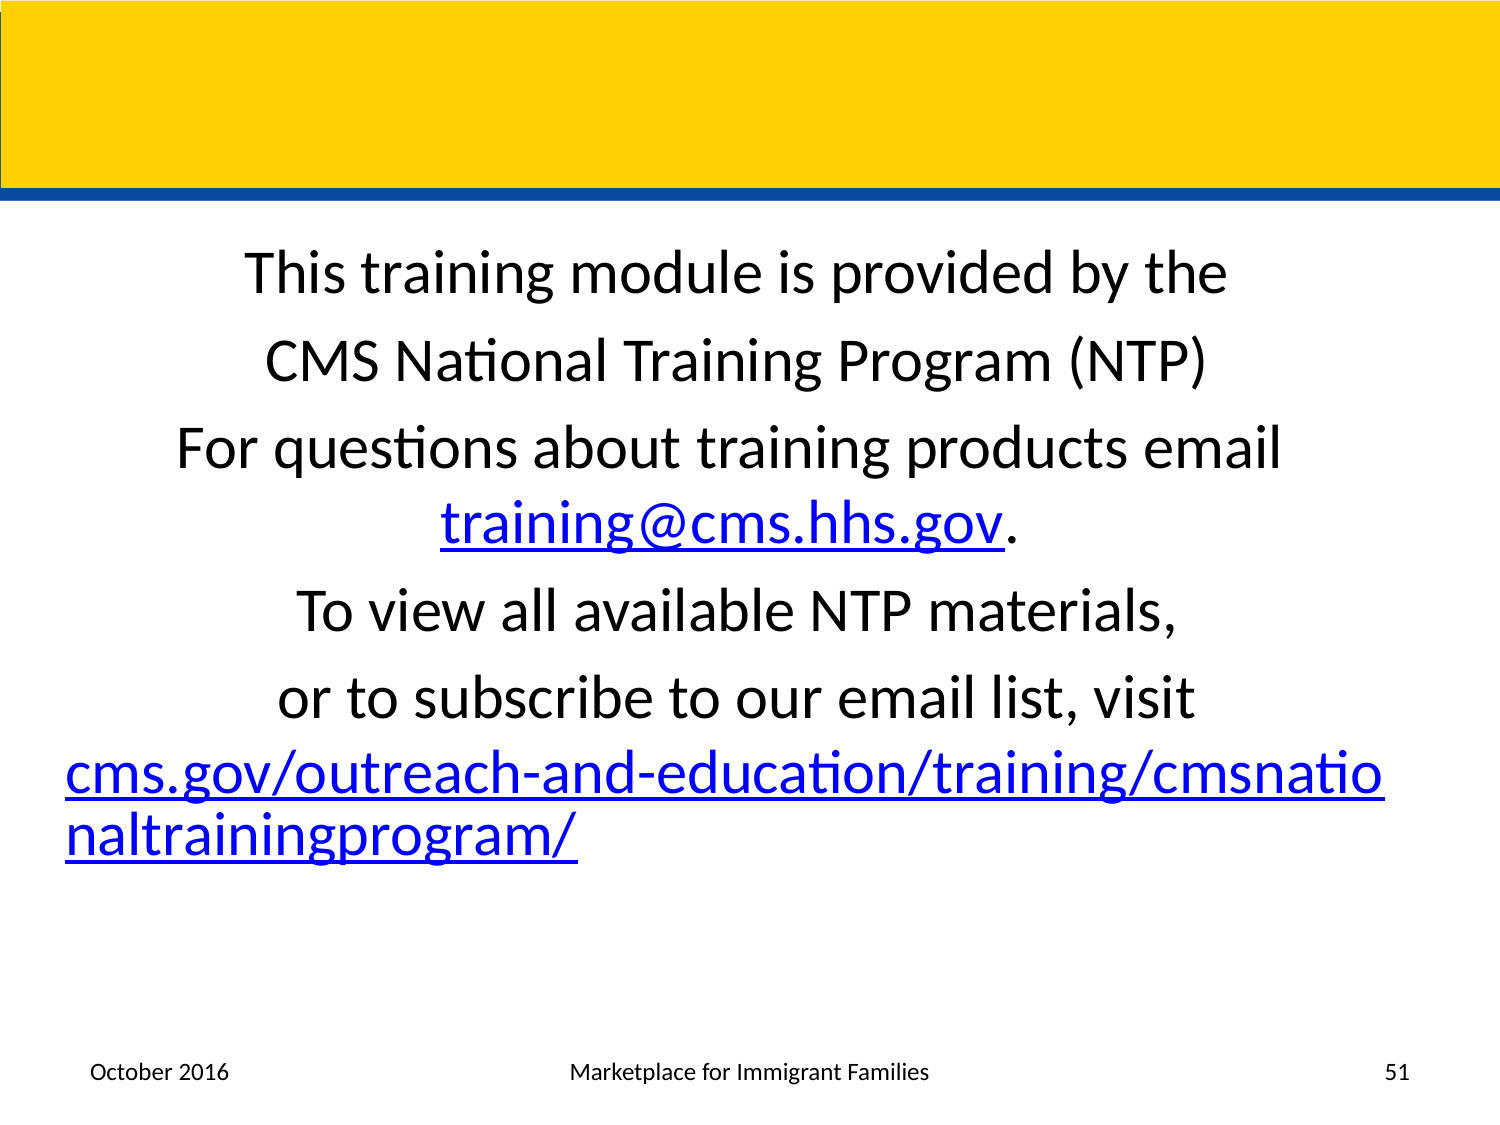

#
This training module is provided by the
CMS National Training Program (NTP)
For questions about training products email training@cms.hhs.gov.
To view all available NTP materials,
 or to subscribe to our email list, visit cms.gov/outreach-and-education/training/cmsnationaltrainingprogram/

October 2016
Marketplace for Immigrant Families
51